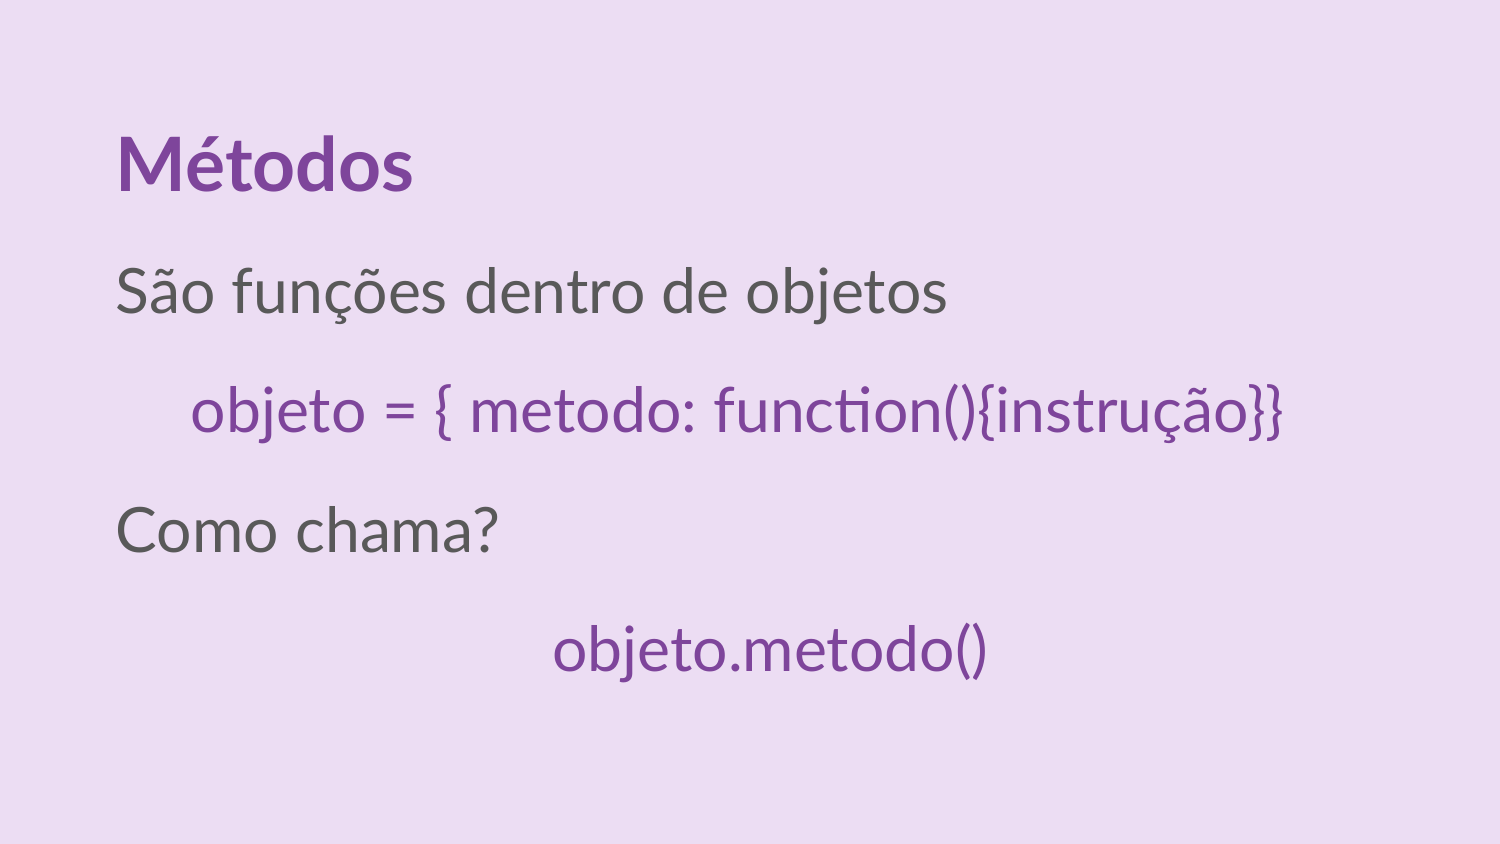

Métodos
São funções dentro de objetos
objeto = { metodo: function(){instrução}}
Como chama?
objeto.metodo()